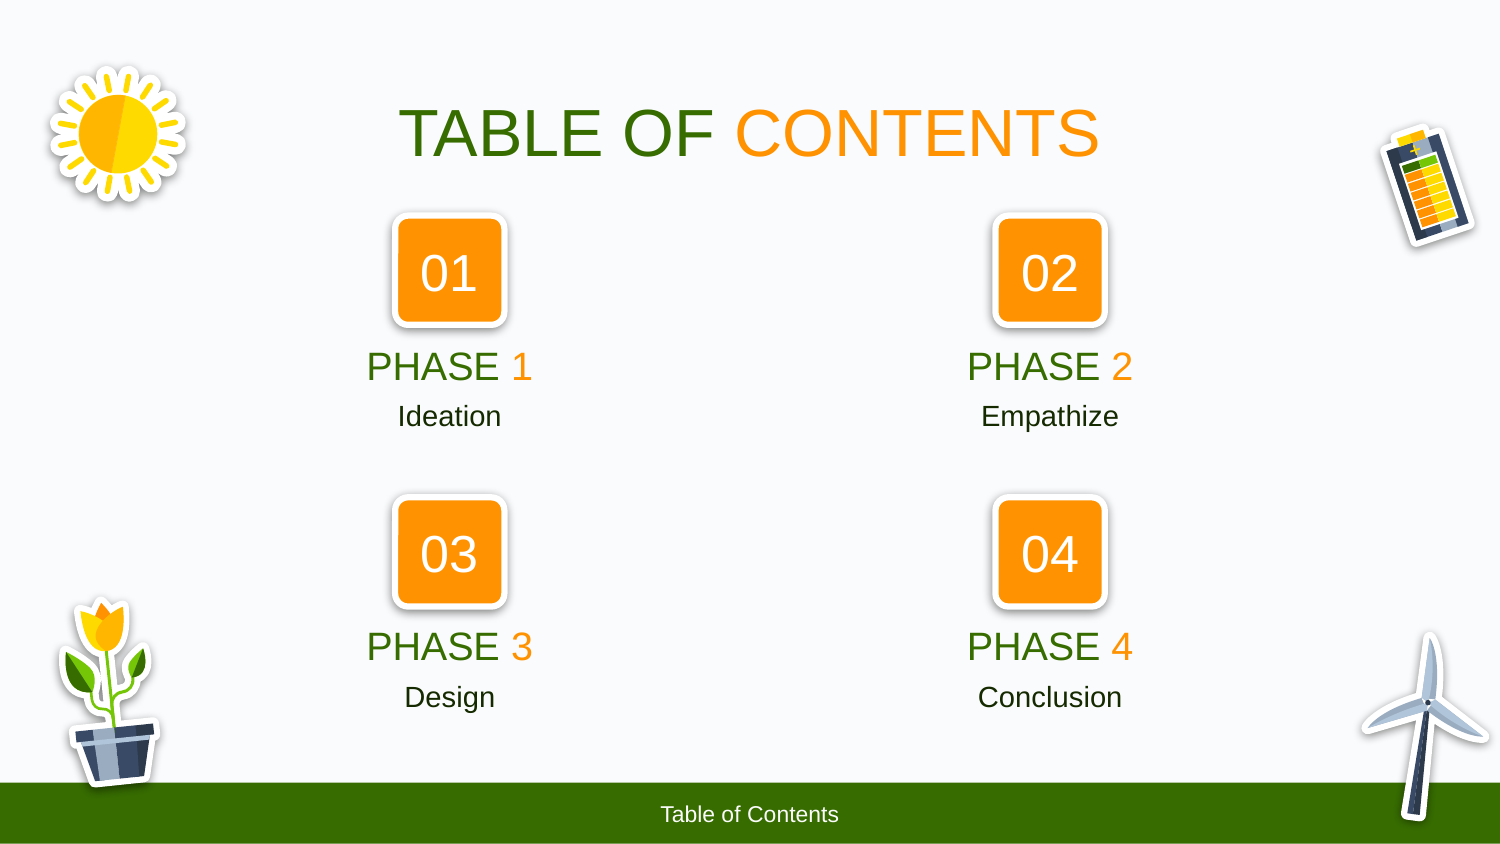

TABLE OF CONTENTS

# 01
02
PHASE 1
PHASE 2
Ideation
Empathize

03
04

PHASE 4
PHASE 3

Design
Conclusion
Table of Contents